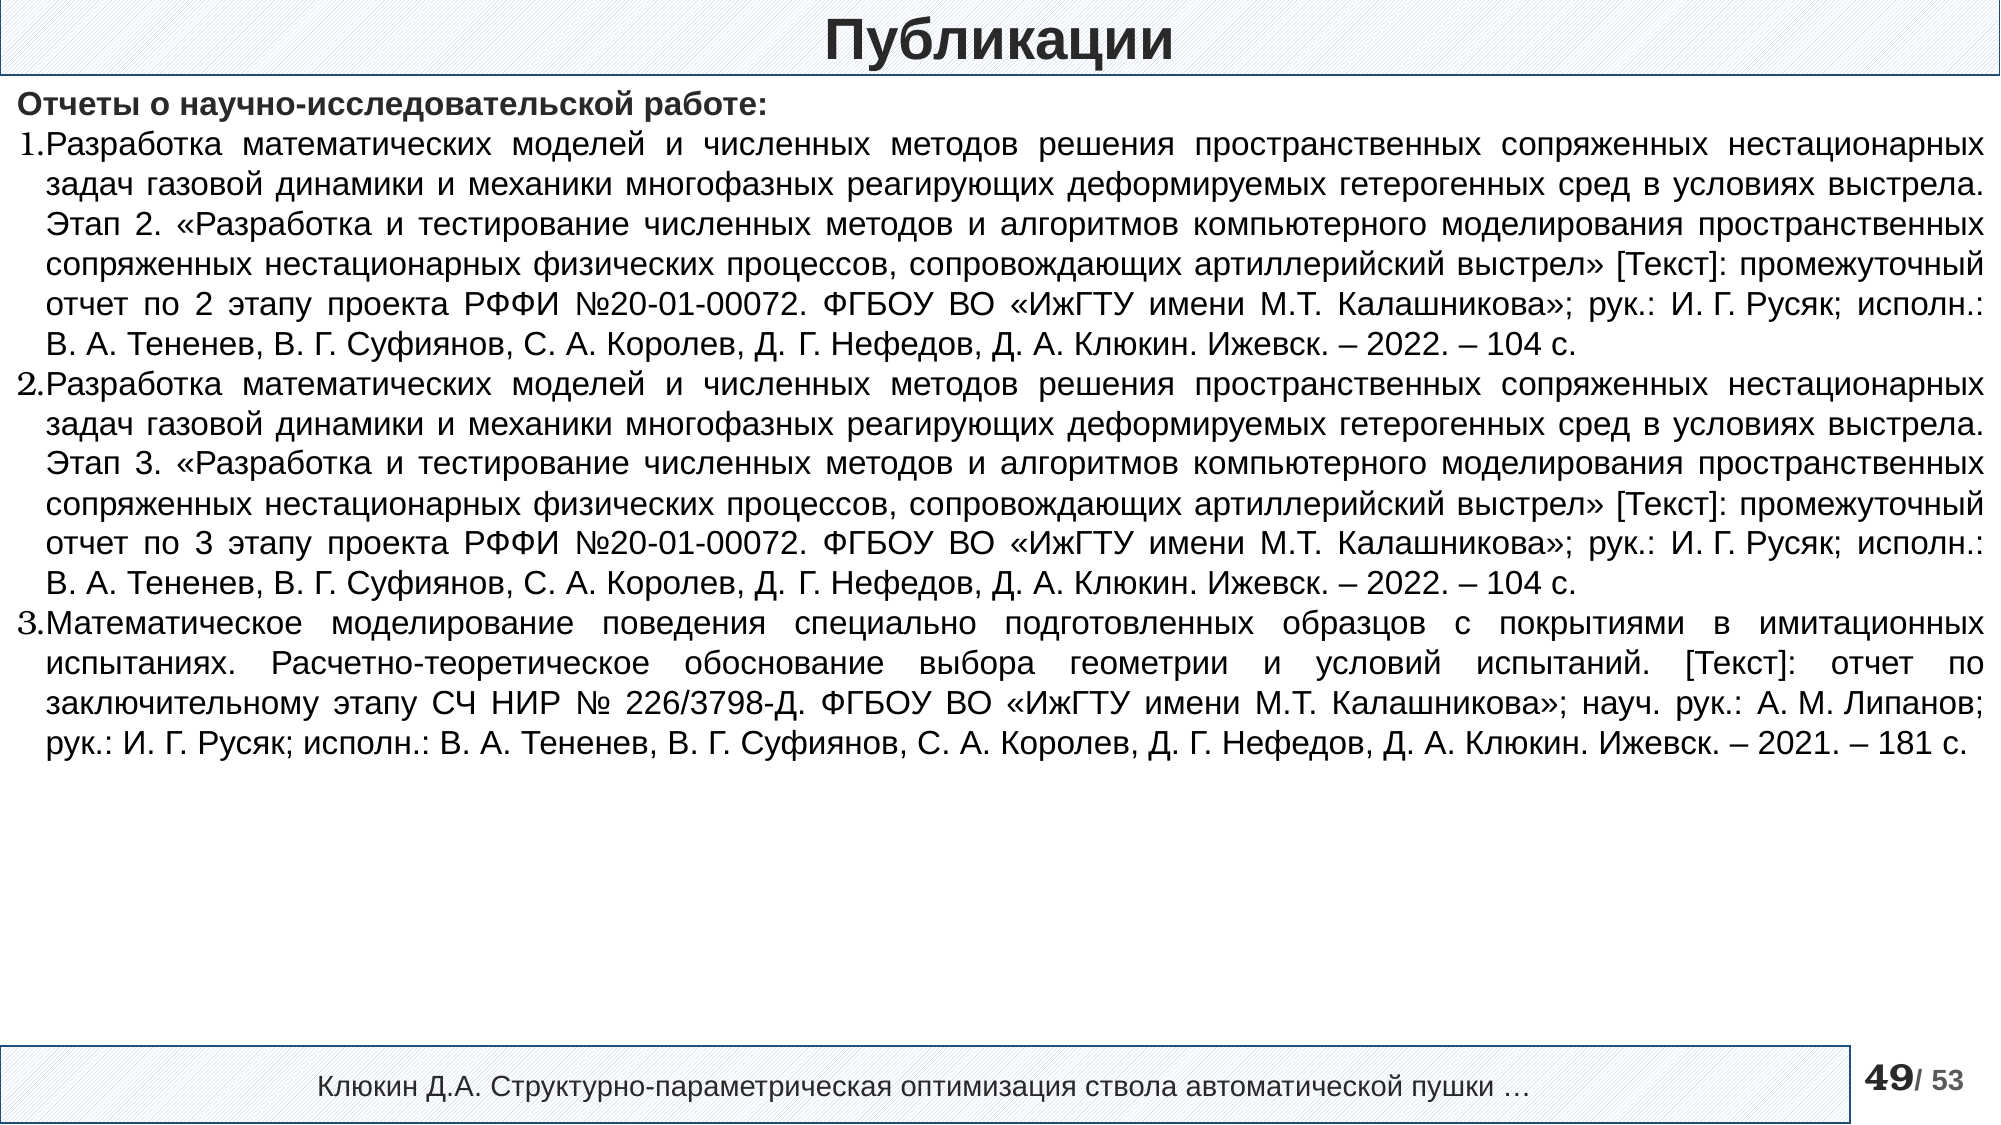

Публикации
Отчеты о научно-исследовательской работе:
Разработка математических моделей и численных методов решения пространственных сопряженных нестационарных задач газовой динамики и механики многофазных реагирующих деформируемых гетерогенных сред в условиях выстрела. Этап 2. «Разработка и тестирование численных методов и алгоритмов компьютерного моделирования пространственных сопряженных нестационарных физических процессов, сопровождающих артиллерийский выстрел» [Текст]: промежуточный отчет по 2 этапу проекта РФФИ №20-01-00072. ФГБОУ ВО «ИжГТУ имени М.Т. Калашникова»; рук.: И. Г. Русяк; исполн.: В. А. Тененев, В. Г. Суфиянов, С. А. Королев, Д. Г. Нефедов, Д. А. Клюкин. Ижевск. – 2022. – 104 с.
Разработка математических моделей и численных методов решения пространственных сопряженных нестационарных задач газовой динамики и механики многофазных реагирующих деформируемых гетерогенных сред в условиях выстрела. Этап 3. «Разработка и тестирование численных методов и алгоритмов компьютерного моделирования пространственных сопряженных нестационарных физических процессов, сопровождающих артиллерийский выстрел» [Текст]: промежуточный отчет по 3 этапу проекта РФФИ №20-01-00072. ФГБОУ ВО «ИжГТУ имени М.Т. Калашникова»; рук.: И. Г. Русяк; исполн.: В. А. Тененев, В. Г. Суфиянов, С. А. Королев, Д. Г. Нефедов, Д. А. Клюкин. Ижевск. – 2022. – 104 с.
Математическое моделирование поведения специально подготовленных образцов с покрытиями в имитационных испытаниях. Расчетно-теоретическое обоснование выбора геометрии и условий испытаний. [Текст]: отчет по заключительному этапу СЧ НИР № 226/3798-Д. ФГБОУ ВО «ИжГТУ имени М.Т. Калашникова»; науч. рук.: А. М. Липанов; рук.: И. Г. Русяк; исполн.: В. А. Тененев, В. Г. Суфиянов, С. А. Королев, Д. Г. Нефедов, Д. А. Клюкин. Ижевск. – 2021. – 181 с.
Клюкин Д.А. Структурно-параметрическая оптимизация ствола автоматической пушки …
49/53